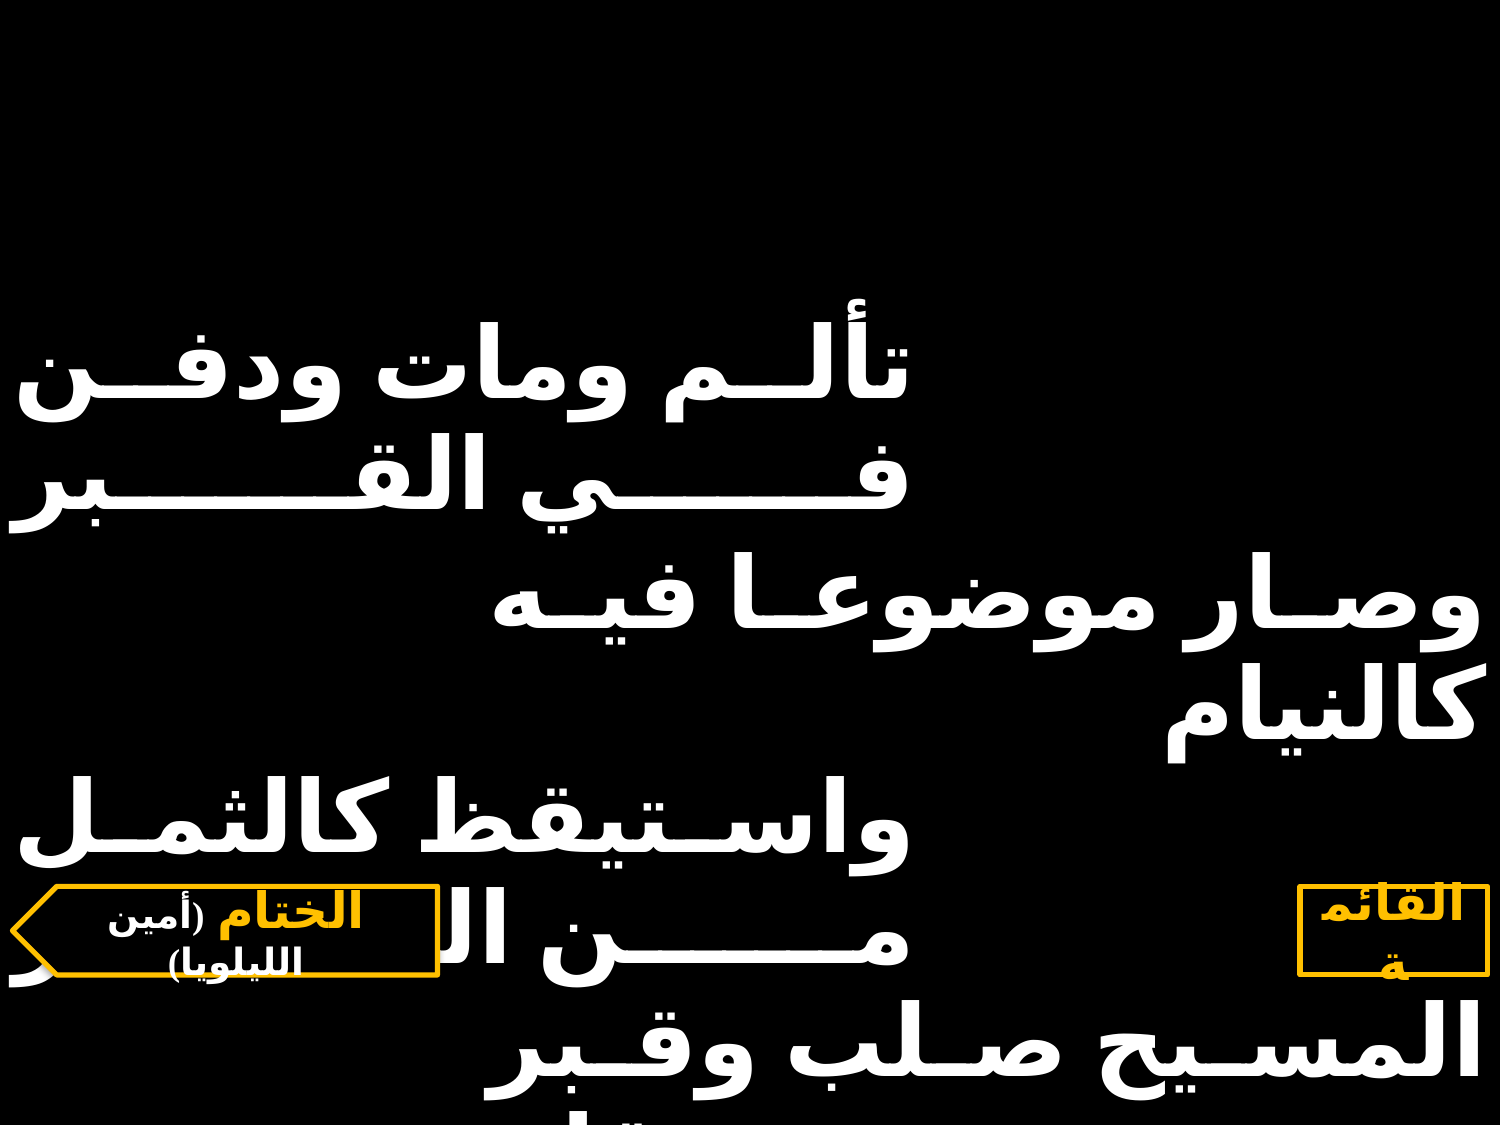

| تألم ومات ودفن في القبر |  |  |
| --- | --- | --- |
|  | وصار موضوعا فيه كالنيام |  |
| واستيقظ كالثمل من الخمر |  |  |
|  | المسيح صلب وقبر ثم قام |  |
الختام (أمين الليلويا)
القائمة